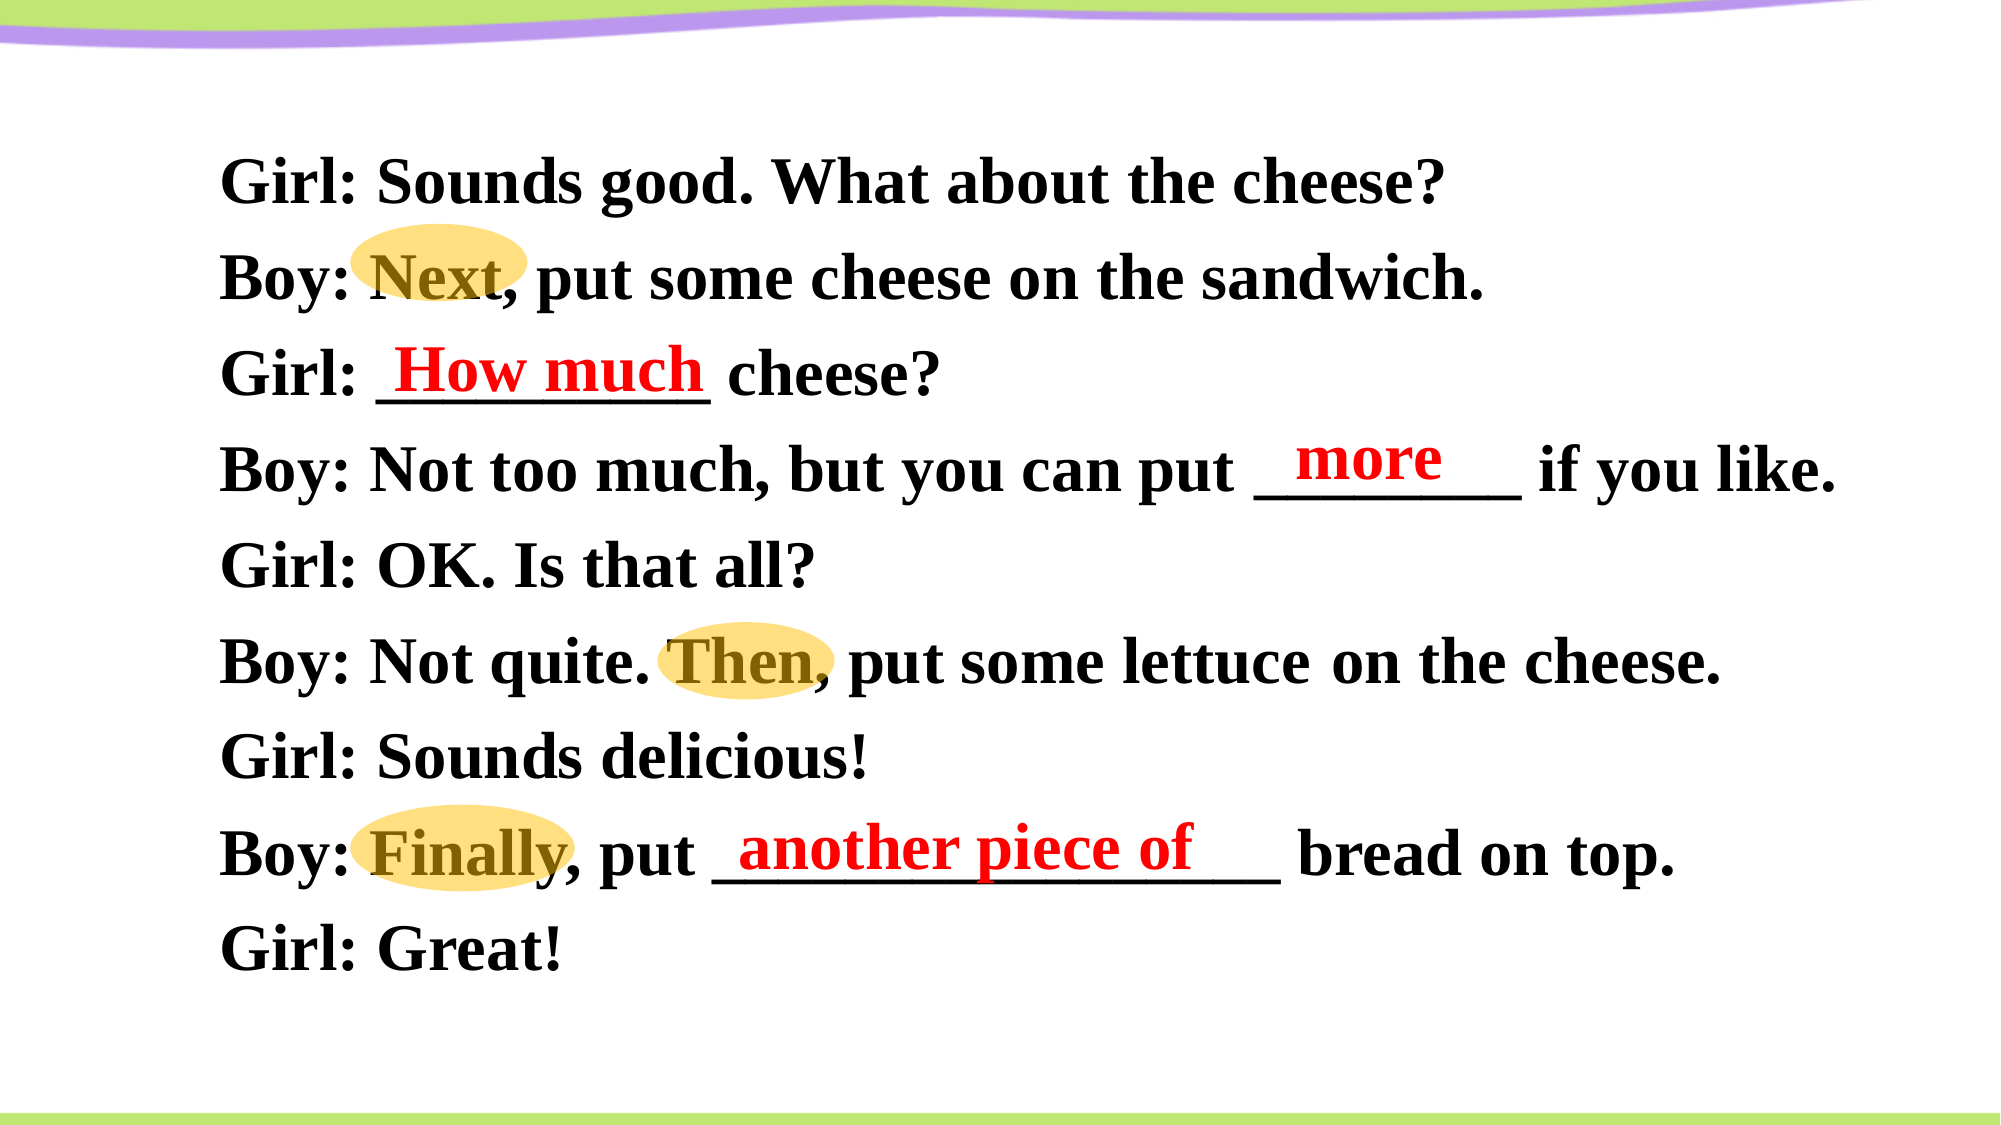

Girl: Sounds good. What about the cheese?
Boy: Next, put some cheese on the sandwich.
Girl: __________ cheese?
Boy: Not too much, but you can put ________ if you like.
Girl: OK. Is that all?
Boy: Not quite. Then, put some lettuce on the cheese.
Girl: Sounds delicious!
Boy: Finally, put _________________ bread on top.
Girl: Great!

How much
more

another piece of